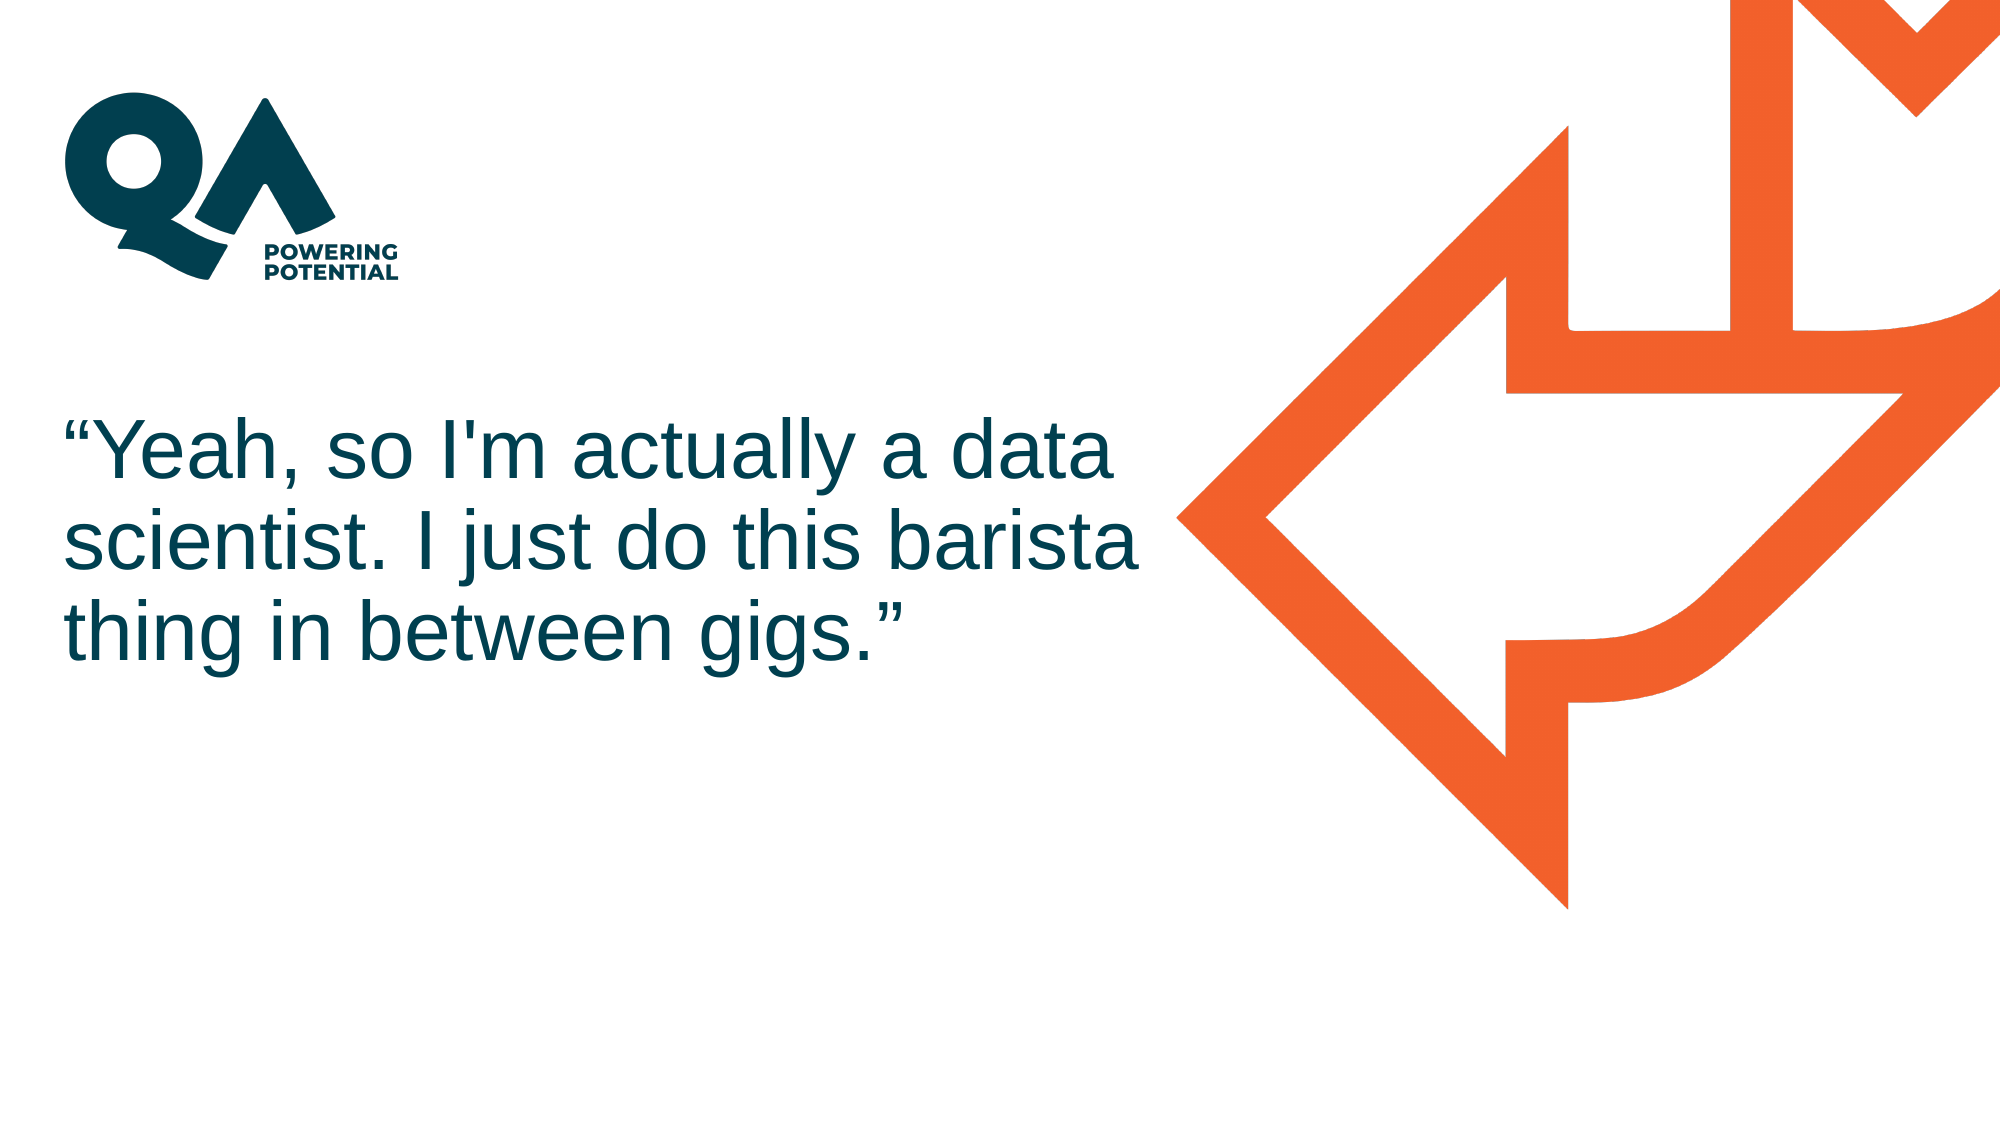

# “Yeah, so I'm actually a data scientist. I just do this barista thing in between gigs.”